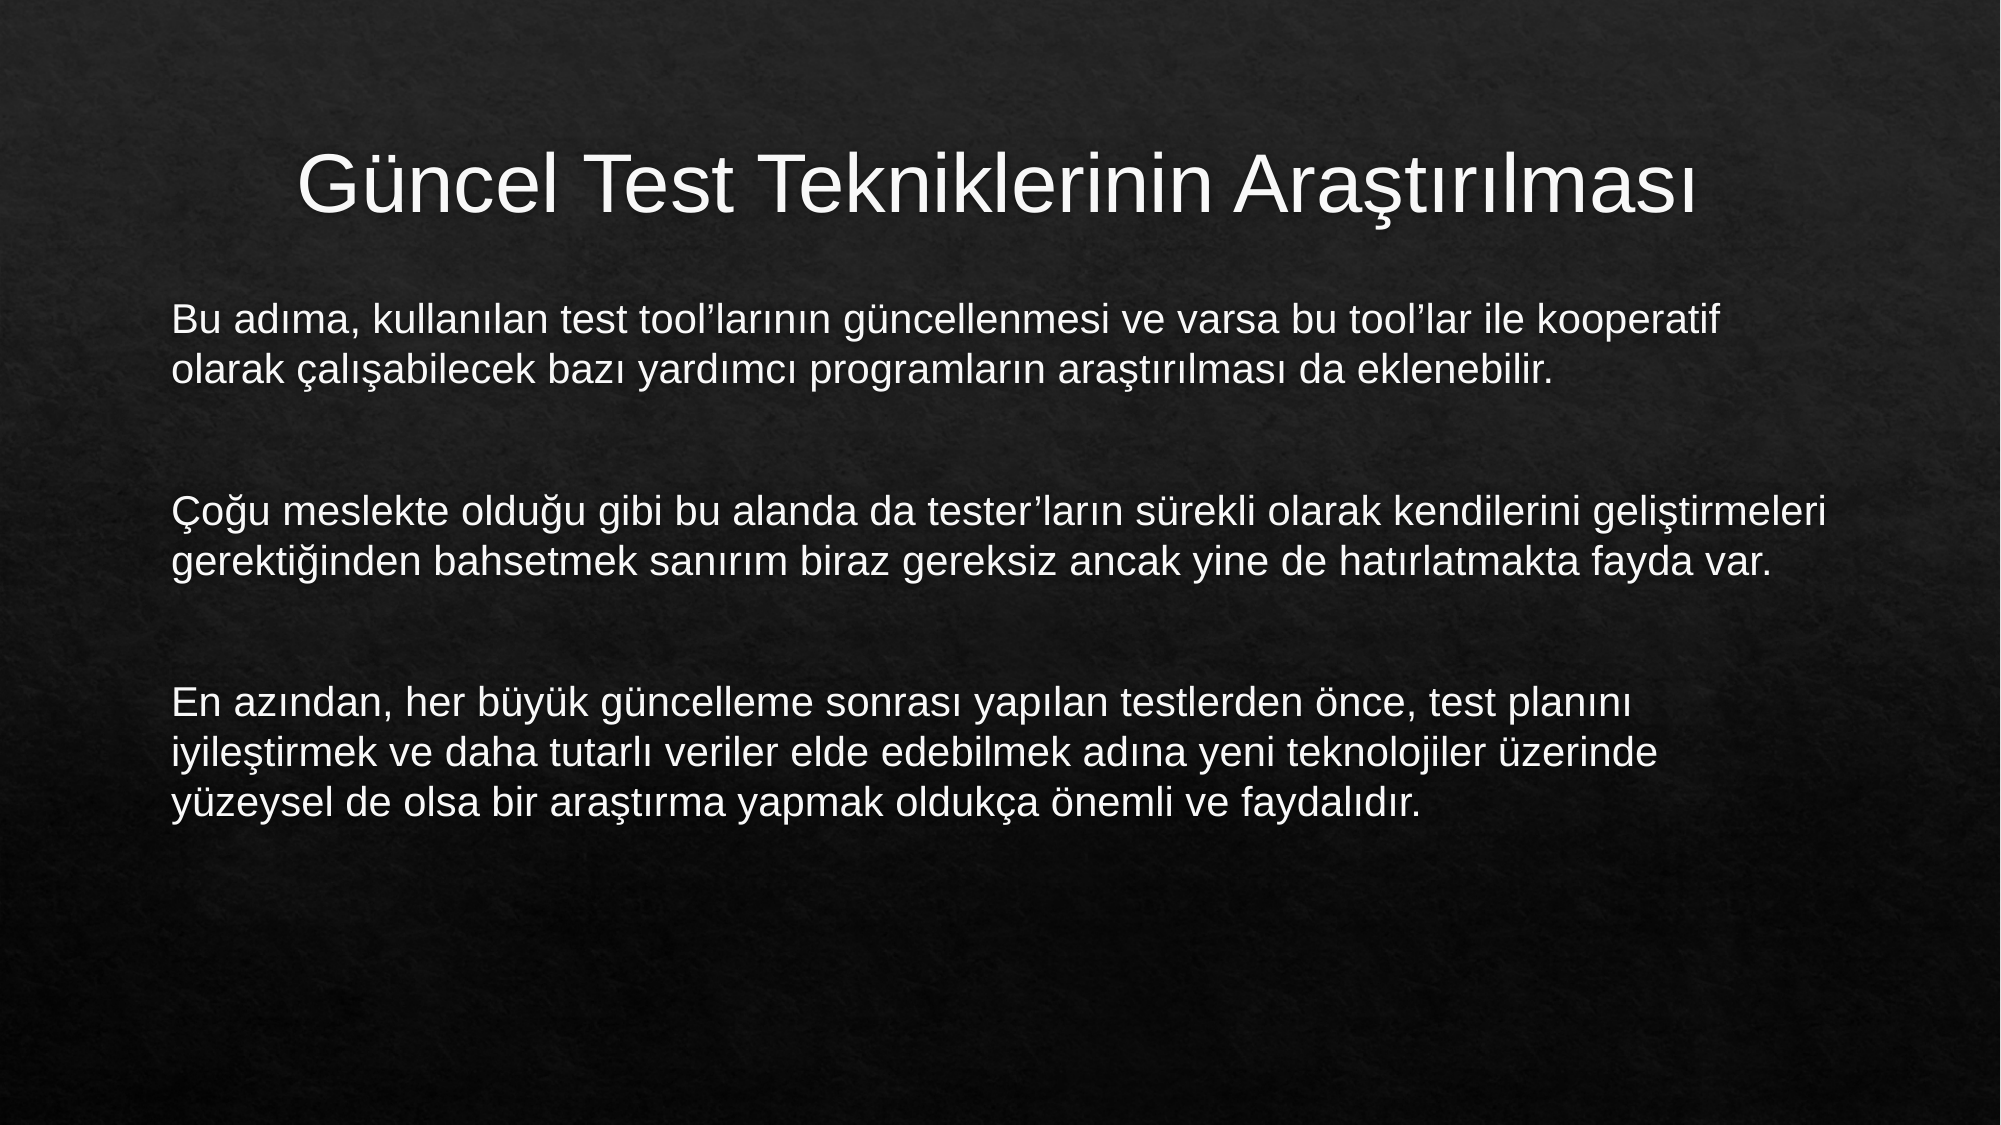

# Güncel Test Tekniklerinin Araştırılması
Bu adıma, kullanılan test tool’larının güncellenmesi ve varsa bu tool’lar ile kooperatif olarak çalışabilecek bazı yardımcı programların araştırılması da eklenebilir.

Çoğu meslekte olduğu gibi bu alanda da tester’ların sürekli olarak kendilerini geliştirmeleri gerektiğinden bahsetmek sanırım biraz gereksiz ancak yine de hatırlatmakta fayda var.

En azından, her büyük güncelleme sonrası yapılan testlerden önce, test planını iyileştirmek ve daha tutarlı veriler elde edebilmek adına yeni teknolojiler üzerinde yüzeysel de olsa bir araştırma yapmak oldukça önemli ve faydalıdır.